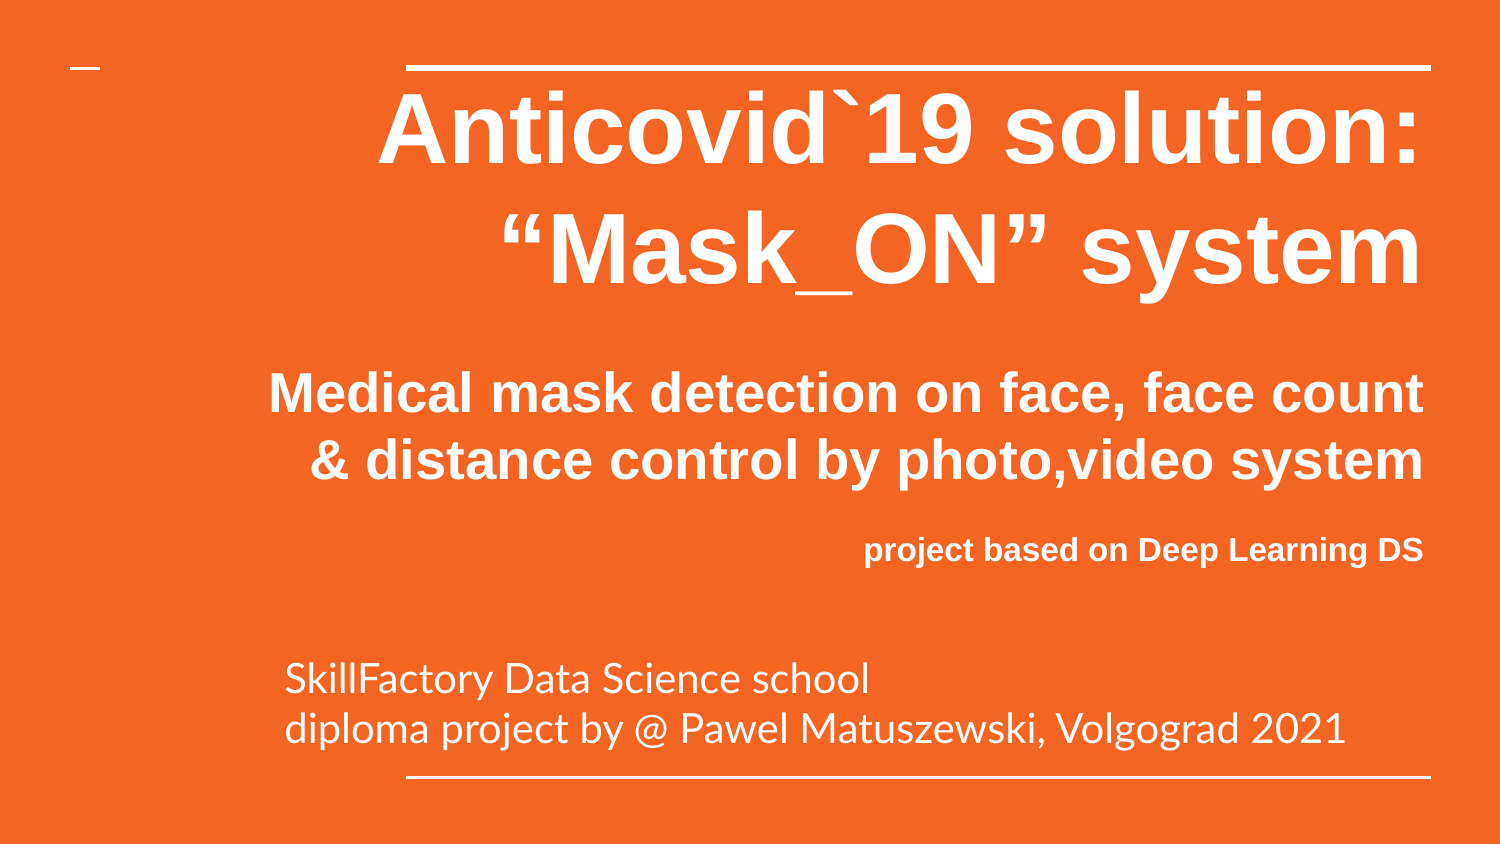

# Anticovid`19 solution:
“Mask_ON” system

Medical mask detection on face, face count & distance control by photo,video system

project based on Deep Learning DS

SkillFactory Data Science school
diploma project by @ Pawel Matuszewski, Volgograd 2021